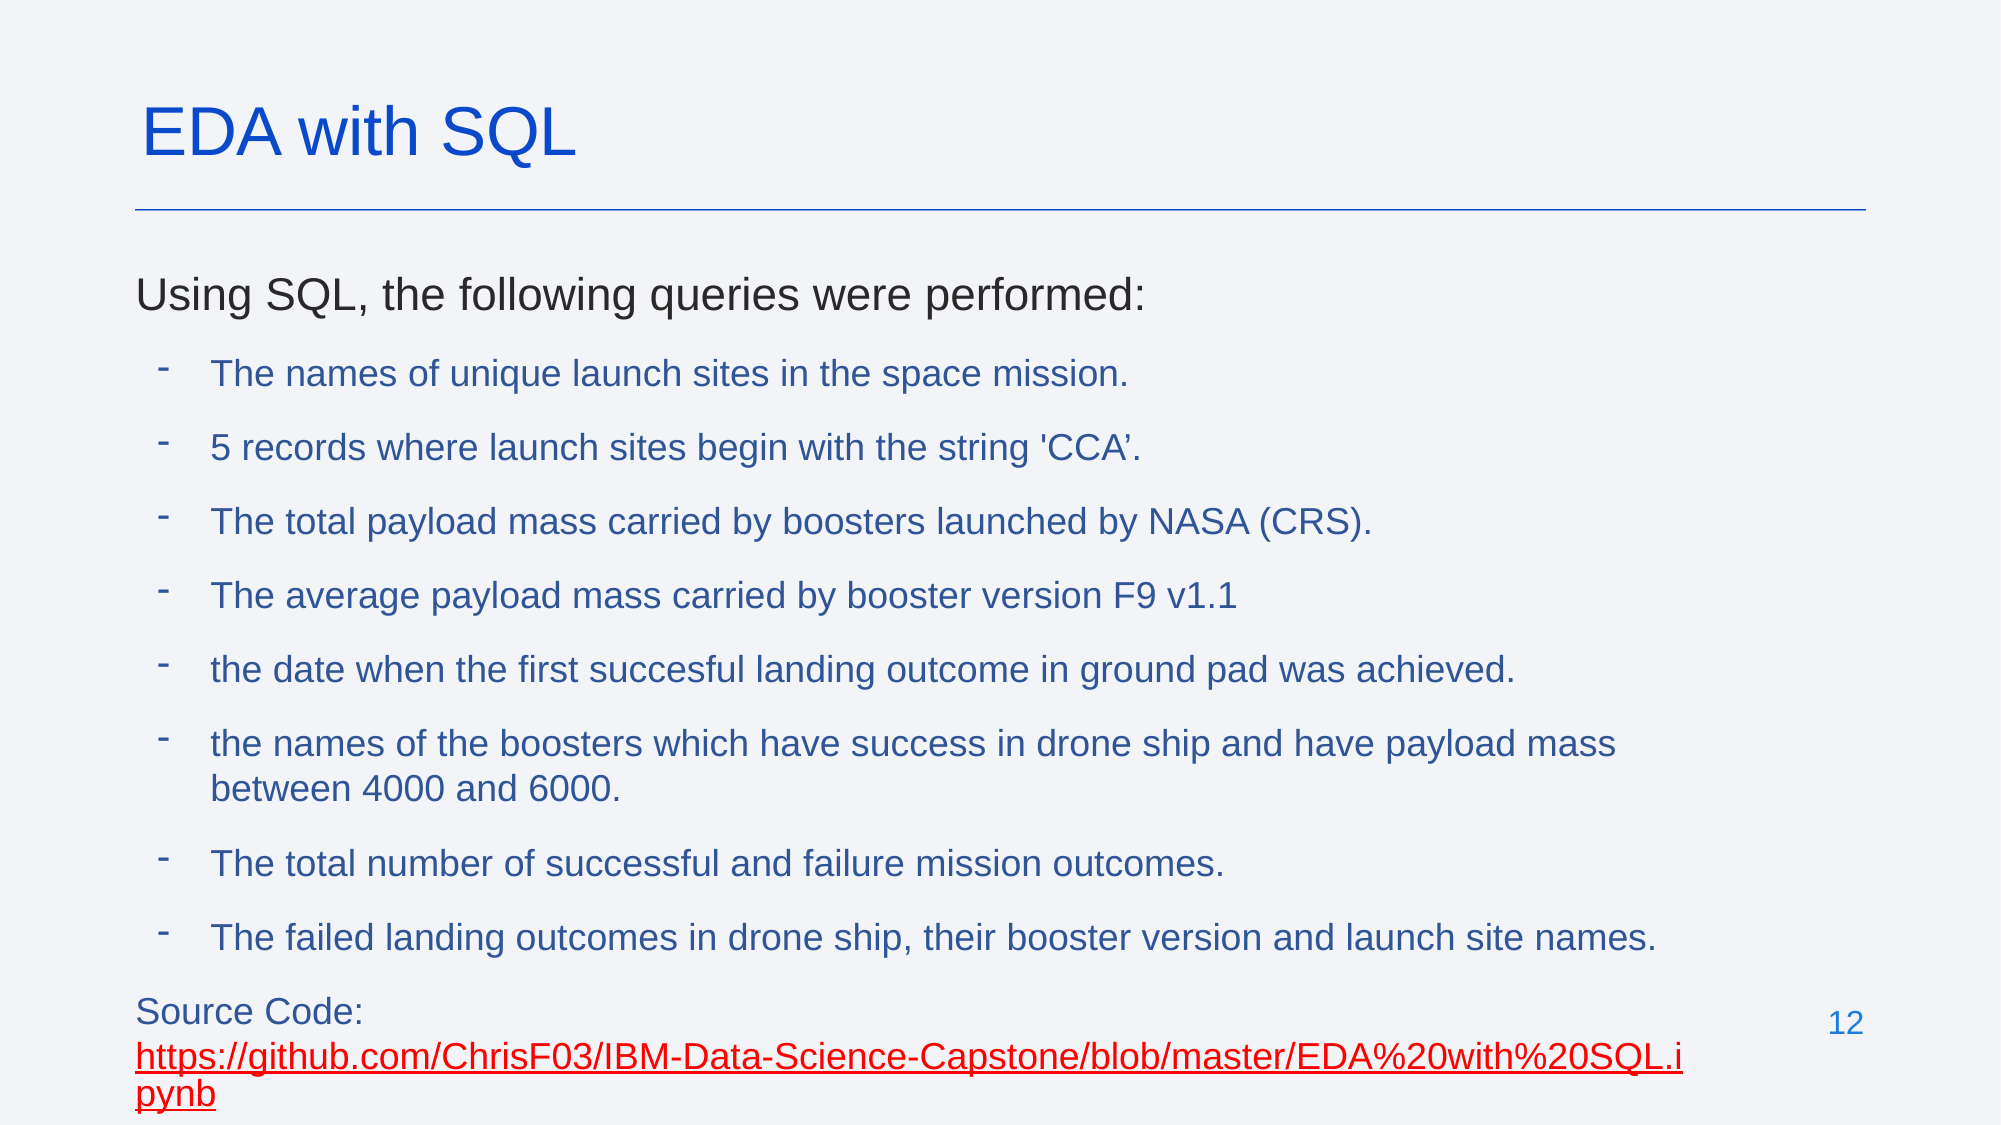

EDA with SQL
Using SQL, the following queries were performed:
The names of unique launch sites in the space mission.
5 records where launch sites begin with the string 'CCA’.
The total payload mass carried by boosters launched by NASA (CRS).
The average payload mass carried by booster version F9 v1.1
the date when the first succesful landing outcome in ground pad was achieved.
the names of the boosters which have success in drone ship and have payload mass between 4000 and 6000.
The total number of successful and failure mission outcomes.
The failed landing outcomes in drone ship, their booster version and launch site names.
Source Code: https://github.com/ChrisF03/IBM-Data-Science-Capstone/blob/master/EDA%20with%20SQL.ipynb

12